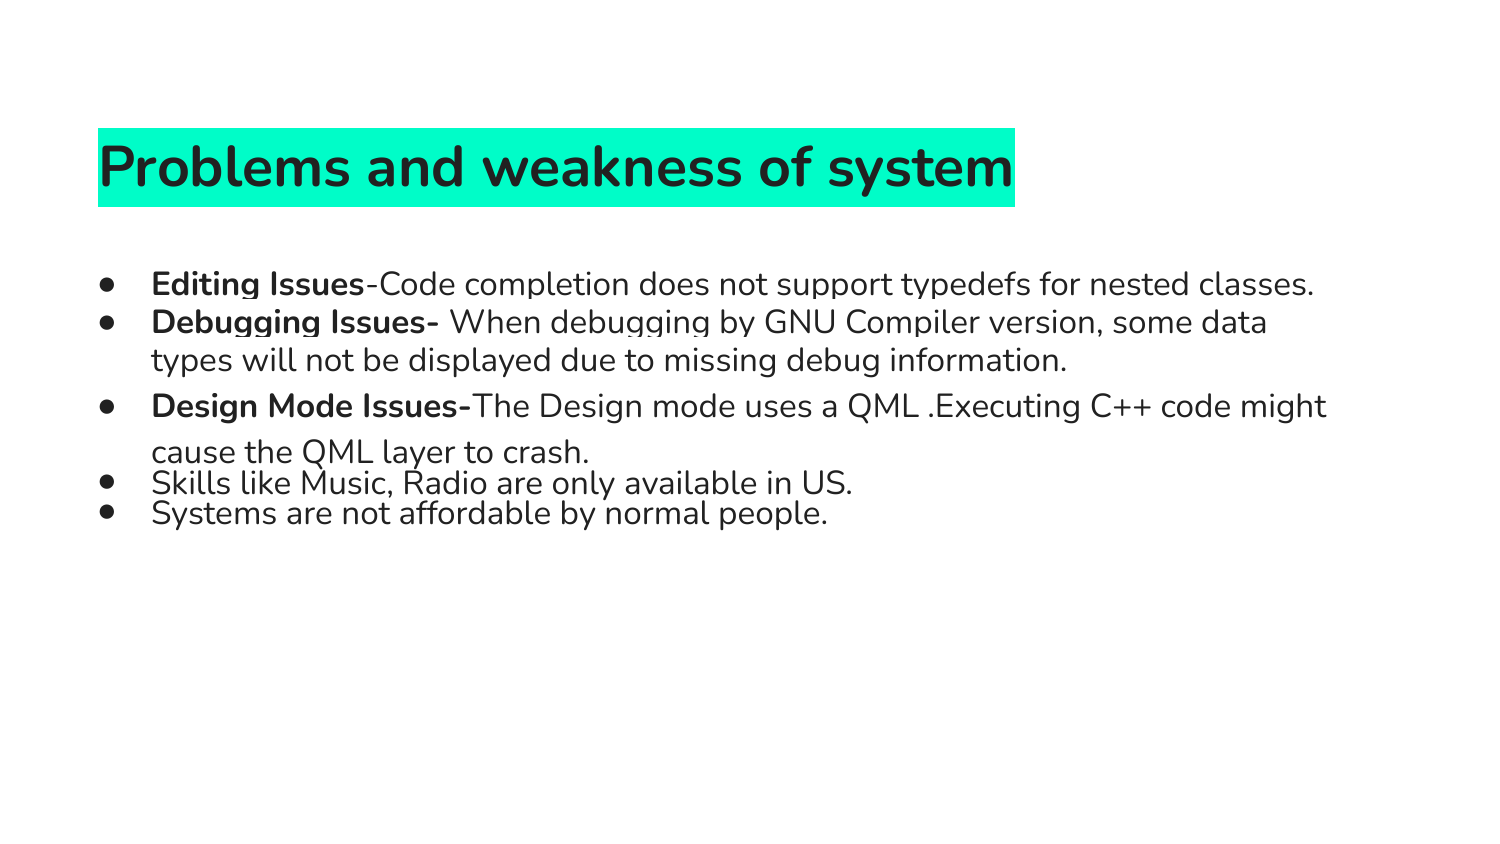

# Problems and weakness of system
Editing Issues-Code completion does not support typedefs for nested classes.
Debugging Issues- When debugging by GNU Compiler version, some data types will not be displayed due to missing debug information.
Design Mode Issues-The Design mode uses a QML .Executing C++ code might cause the QML layer to crash.
Skills like Music, Radio are only available in US.
Systems are not affordable by normal people.